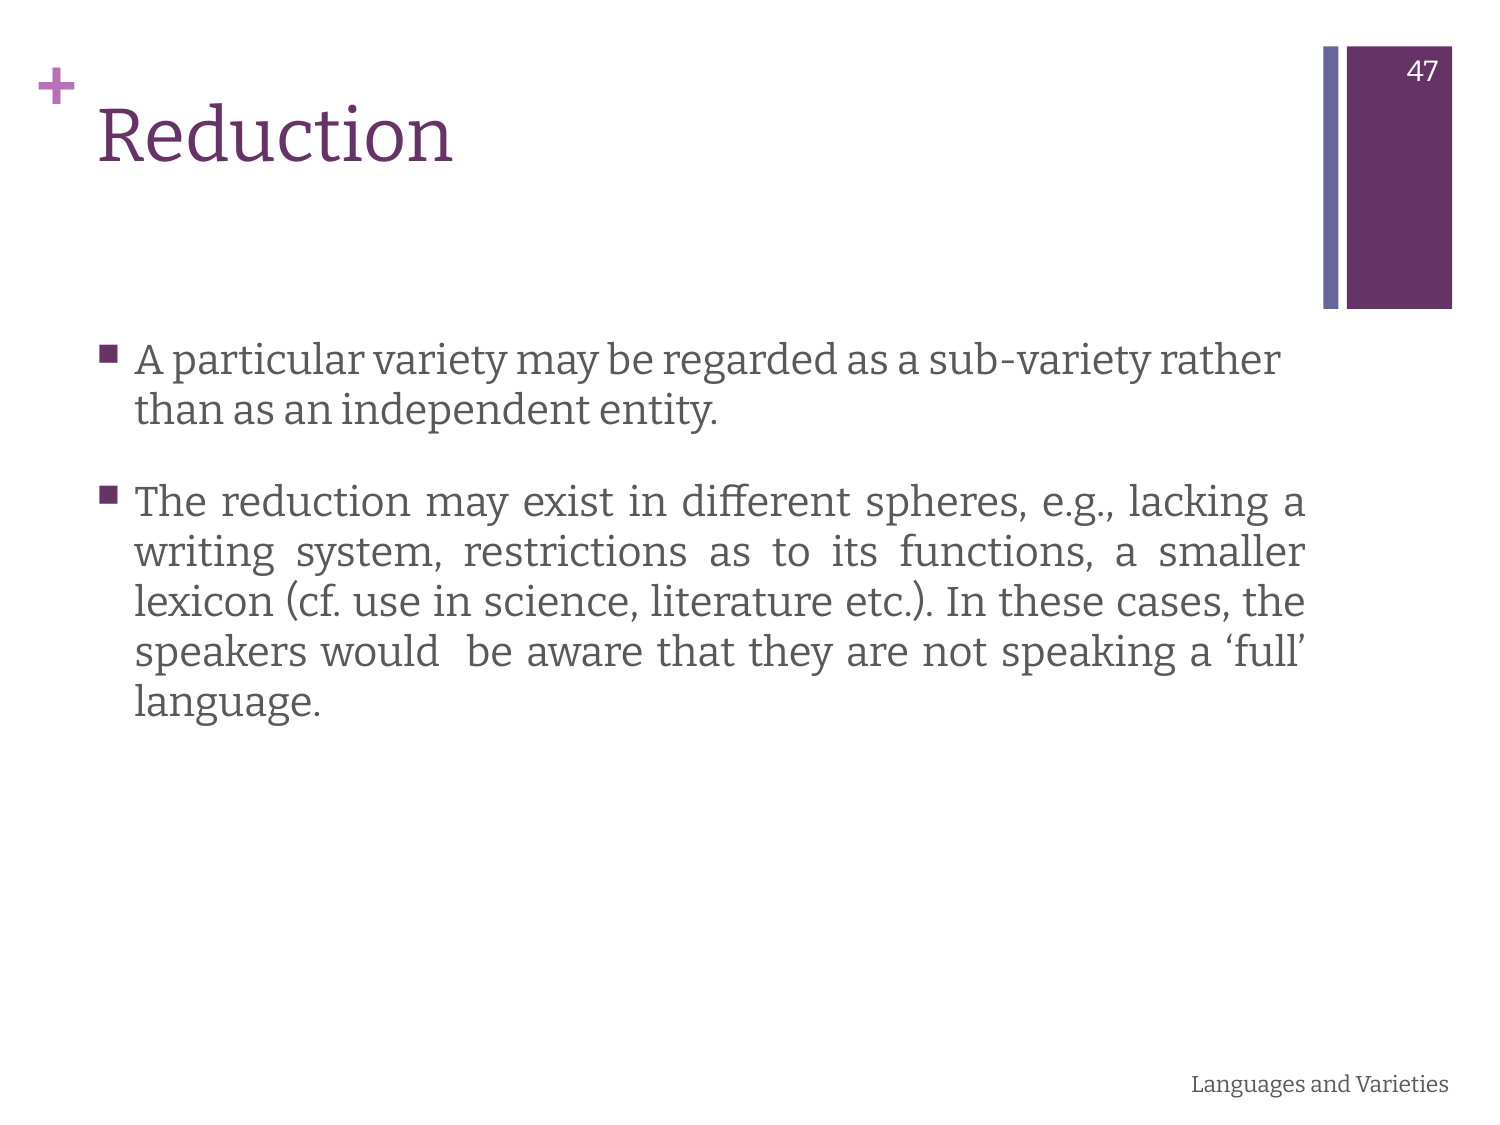

47
# Reduction
A particular variety may be regarded as a sub-variety rather than as an independent entity.
The reduction may exist in different spheres, e.g., lacking a writing system, restrictions as to its functions, a smaller lexicon (cf. use in science, literature etc.). In these cases, the speakers would  be aware that they are not speaking a ‘full’ language.
Languages and Varieties